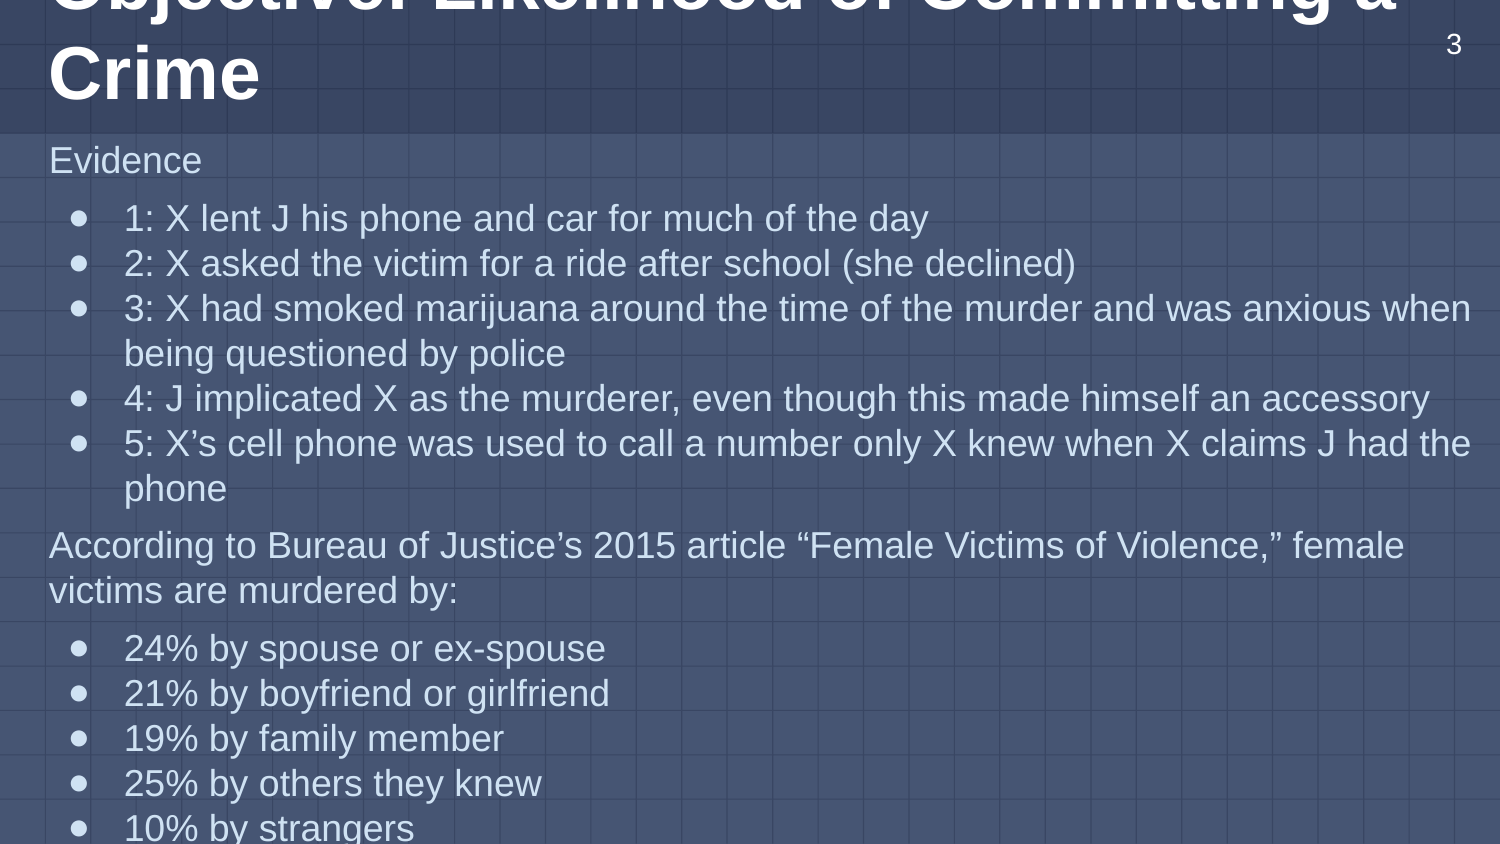

3
# Objective: Likelihood of Committing a Crime
Evidence
1: X lent J his phone and car for much of the day
2: X asked the victim for a ride after school (she declined)
3: X had smoked marijuana around the time of the murder and was anxious when being questioned by police
4: J implicated X as the murderer, even though this made himself an accessory
5: X’s cell phone was used to call a number only X knew when X claims J had the phone
According to Bureau of Justice’s 2015 article “Female Victims of Violence,” female victims are murdered by:
24% by spouse or ex-spouse
21% by boyfriend or girlfriend
19% by family member
25% by others they knew
10% by strangers